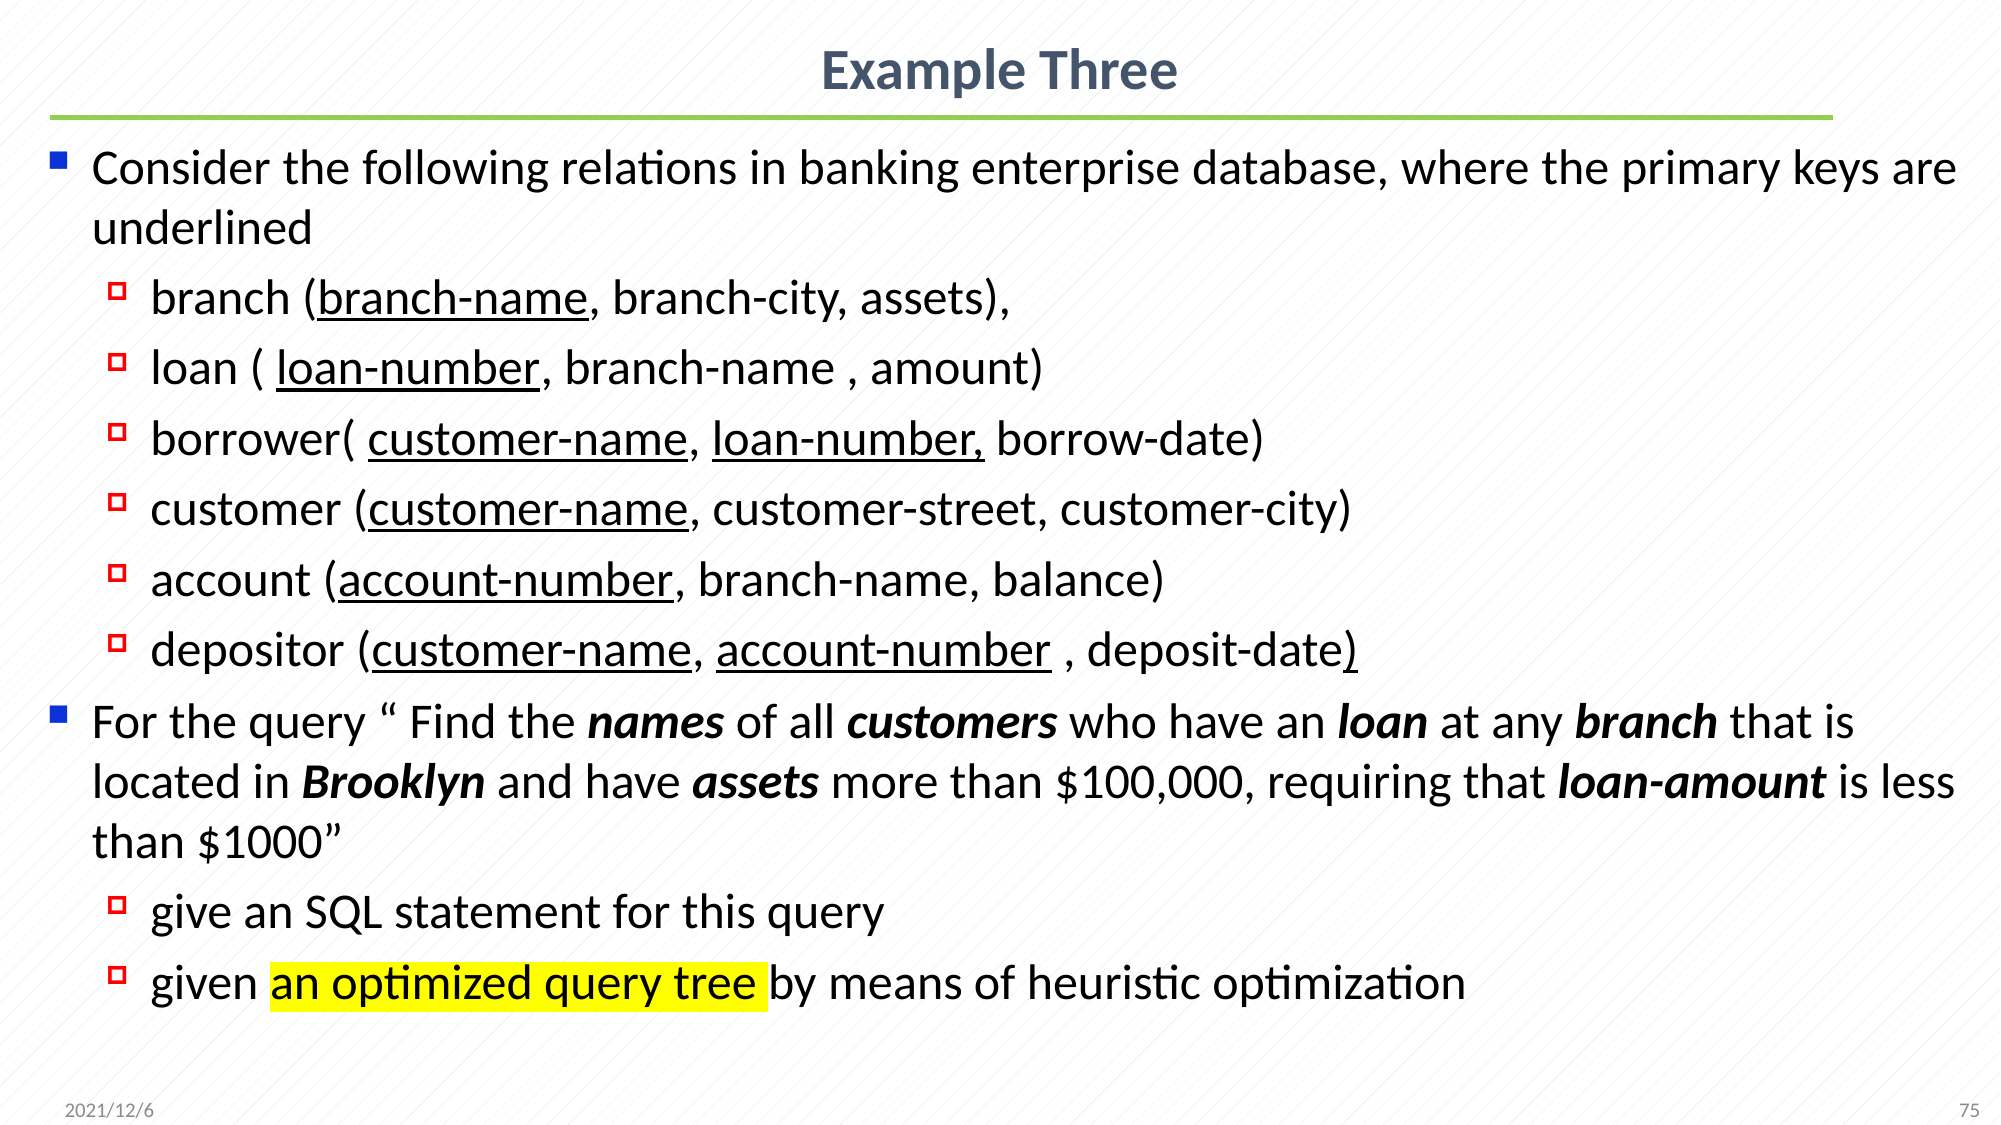

# Example Three
Consider the following relations in banking enterprise database, where the primary keys are underlined
branch (branch-name, branch-city, assets),
loan ( loan-number, branch-name , amount)
borrower( customer-name, loan-number, borrow-date)
customer (customer-name, customer-street, customer-city)
account (account-number, branch-name, balance)
depositor (customer-name, account-number , deposit-date)
For the query “ Find the names of all customers who have an loan at any branch that is located in Brooklyn and have assets more than $100,000, requiring that loan-amount is less than $1000”
give an SQL statement for this query
given an optimized query tree by means of heuristic optimization

75
2021/12/6